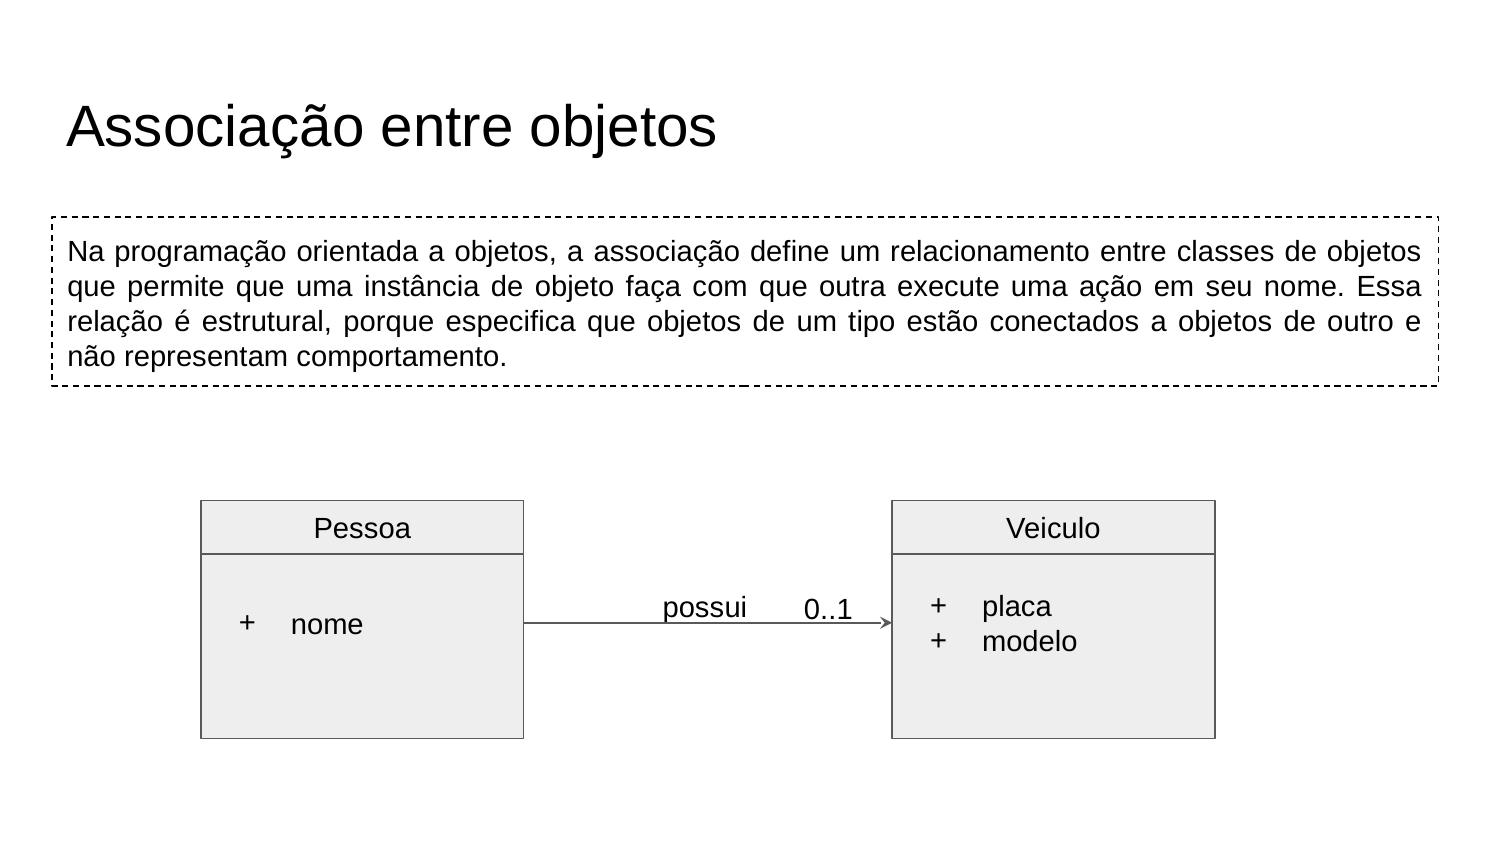

# Associação entre objetos
Na programação orientada a objetos, a associação define um relacionamento entre classes de objetos que permite que uma instância de objeto faça com que outra execute uma ação em seu nome. Essa relação é estrutural, porque especifica que objetos de um tipo estão conectados a objetos de outro e não representam comportamento.
Pessoa
Veiculo
nome
placa
modelo
possui
0..1